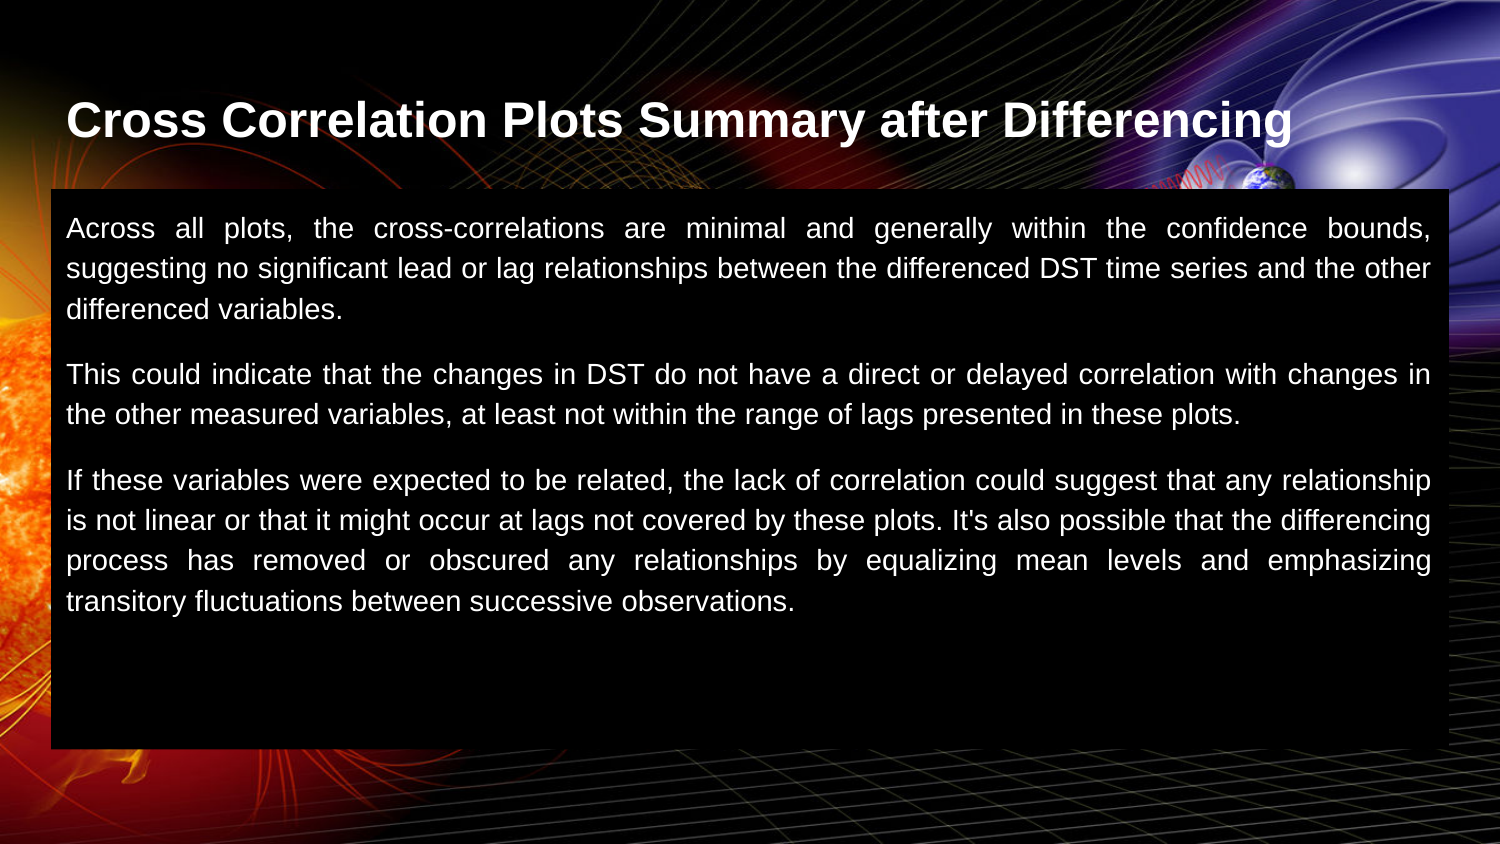

# Cross Correlation Plots Summary after Differencing

Across all plots, the cross-correlations are minimal and generally within the confidence bounds, suggesting no significant lead or lag relationships between the differenced DST time series and the other differenced variables.
This could indicate that the changes in DST do not have a direct or delayed correlation with changes in the other measured variables, at least not within the range of lags presented in these plots.
If these variables were expected to be related, the lack of correlation could suggest that any relationship is not linear or that it might occur at lags not covered by these plots. It's also possible that the differencing process has removed or obscured any relationships by equalizing mean levels and emphasizing transitory fluctuations between successive observations.